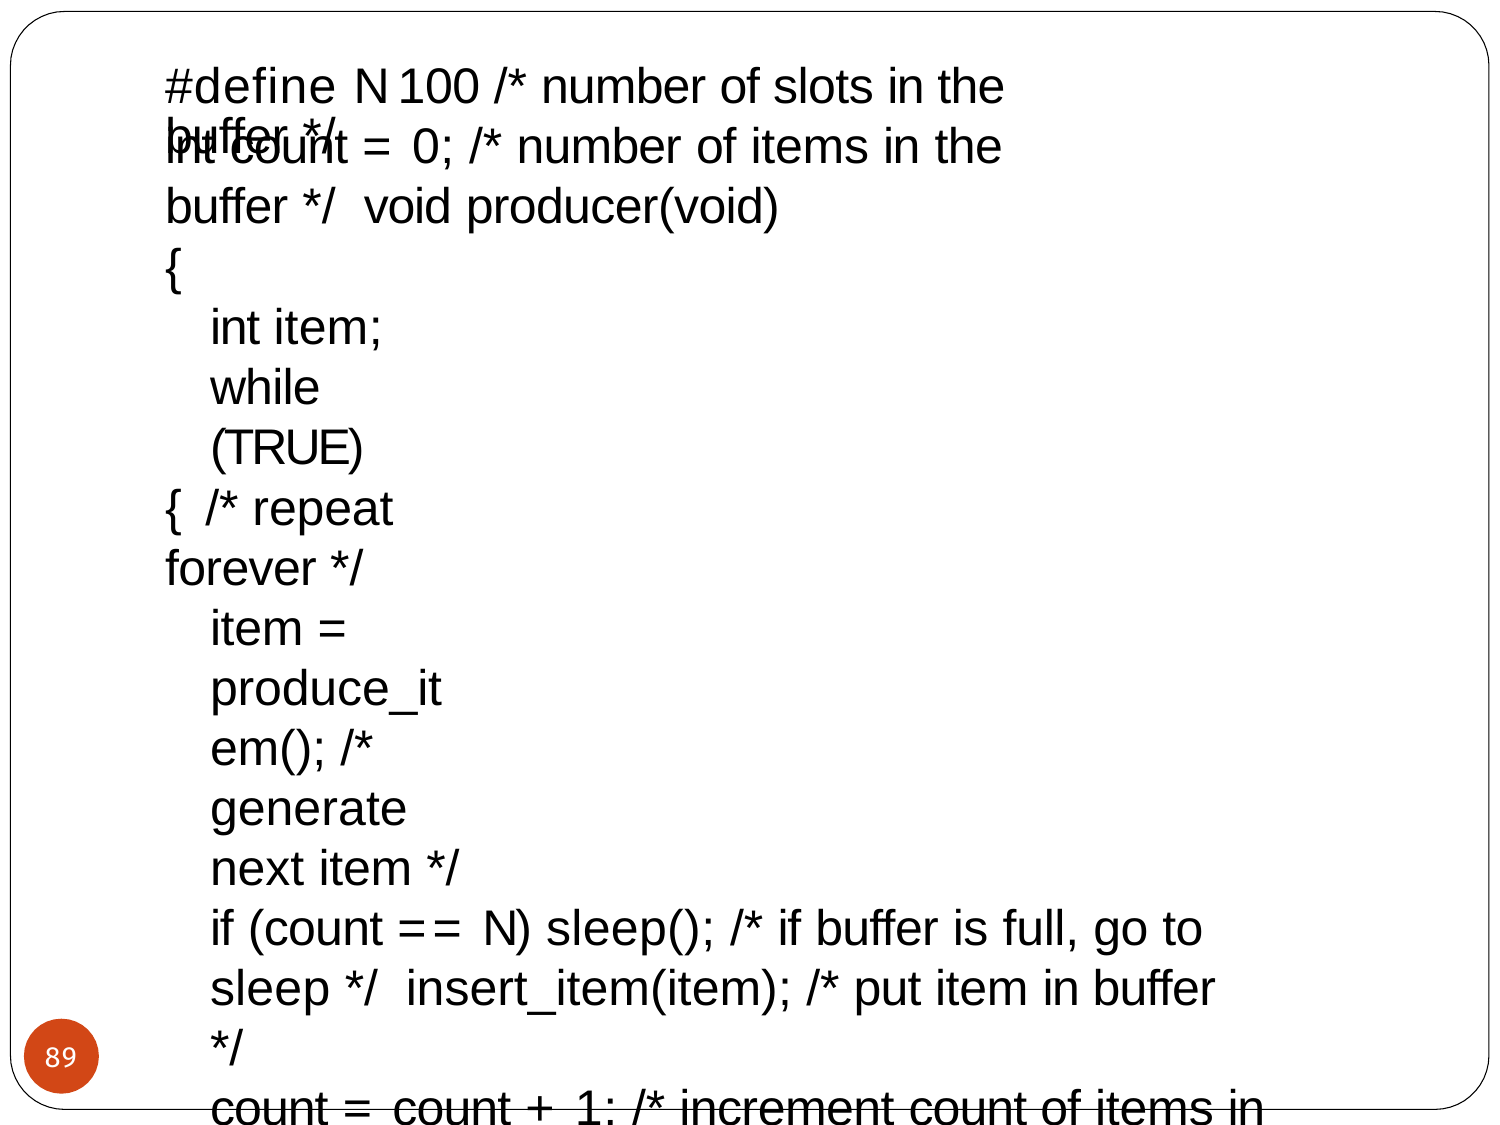

# #define N 100 /* number of slots in the buffer */
int count = 0; /* number of items in the buffer */  void producer(void)
{
int item;  while (TRUE)
{ /* repeat forever */
item = produce_item(); /* generate next item */
if (count == N) sleep(); /* if buffer is full, go to sleep */  insert_item(item); /* put item in buffer */
count = count + 1; /* increment count of items in buffer */  if (count == 1) wakeup(consumer); /* was buffer empty? ie.
initially */
}
}

89